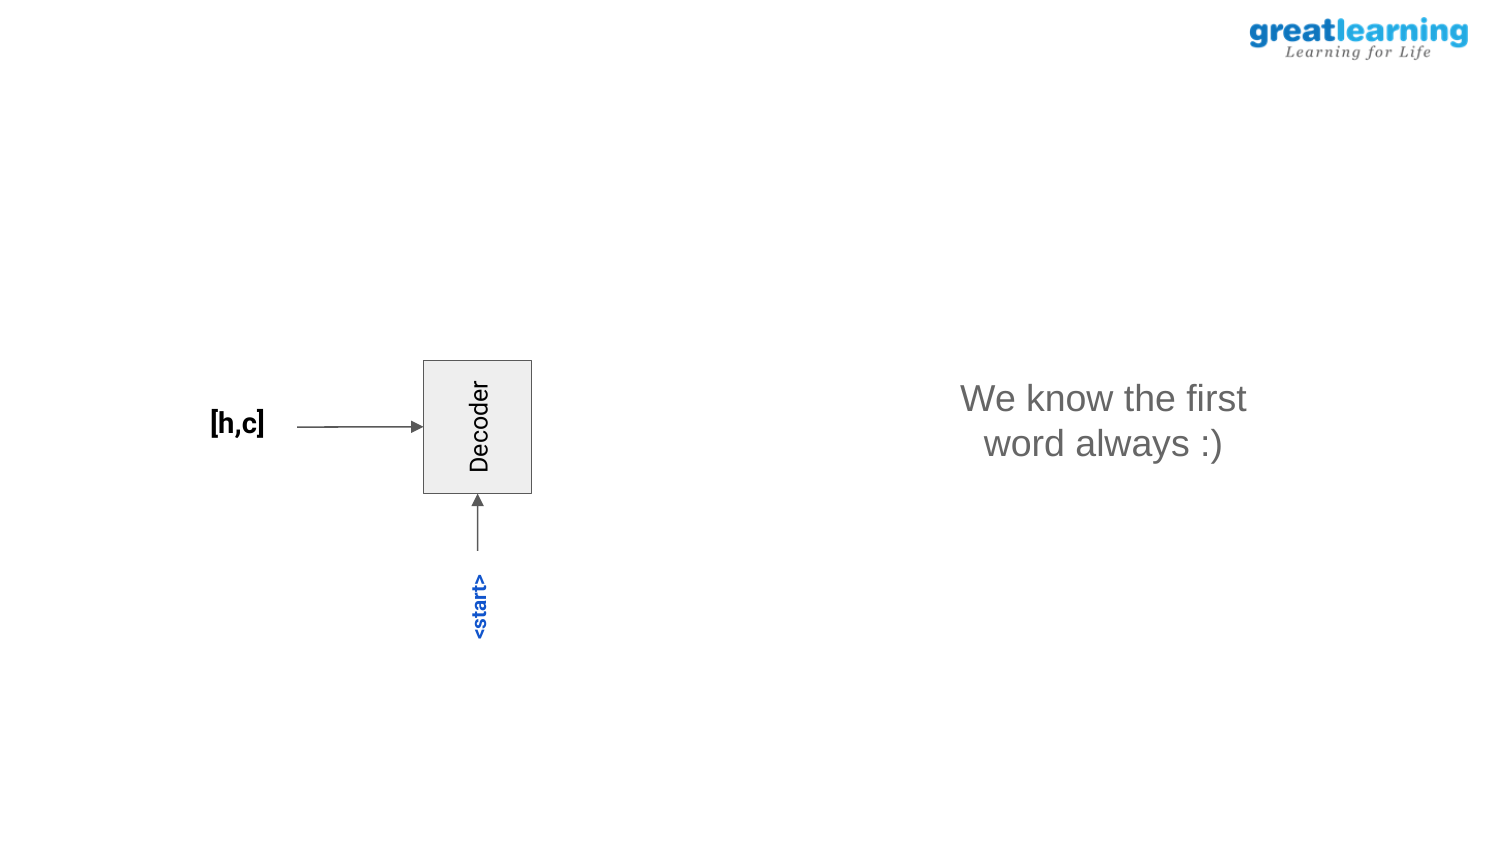

We know the first word always :)
Decoder
[h,c]
<start>